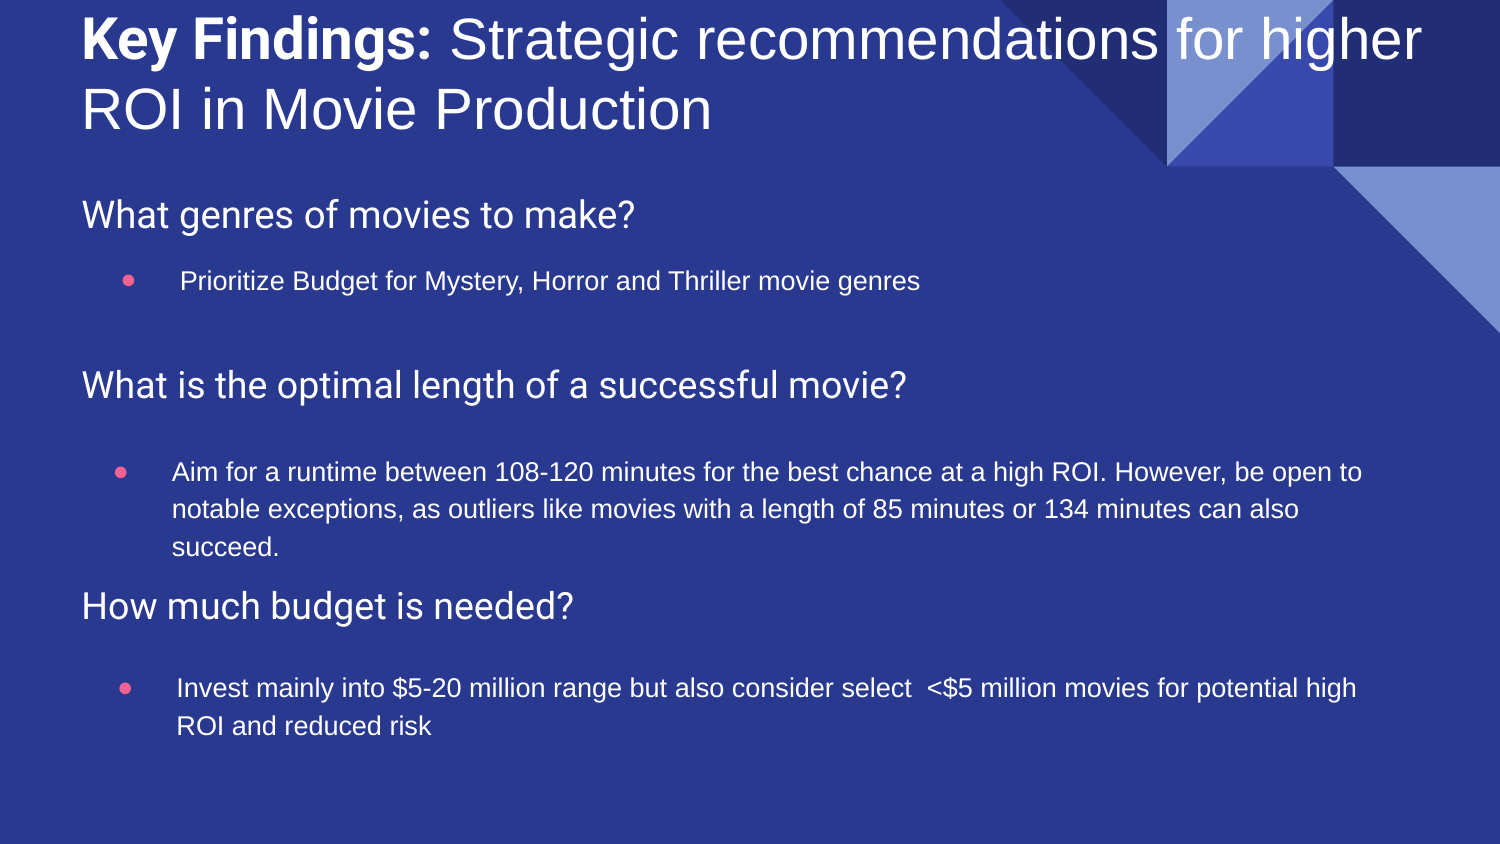

# Key Findings: Strategic recommendations for higher ROI in Movie Production
What genres of movies to make?
Prioritize Budget for Mystery, Horror and Thriller movie genres

What is the optimal length of a successful movie?

Aim for a runtime between 108-120 minutes for the best chance at a high ROI. However, be open to notable exceptions, as outliers like movies with a length of 85 minutes or 134 minutes can also succeed.

How much budget is needed?
Invest mainly into $5-20 million range but also consider select  <$5 million movies for potential high ROI and reduced risk